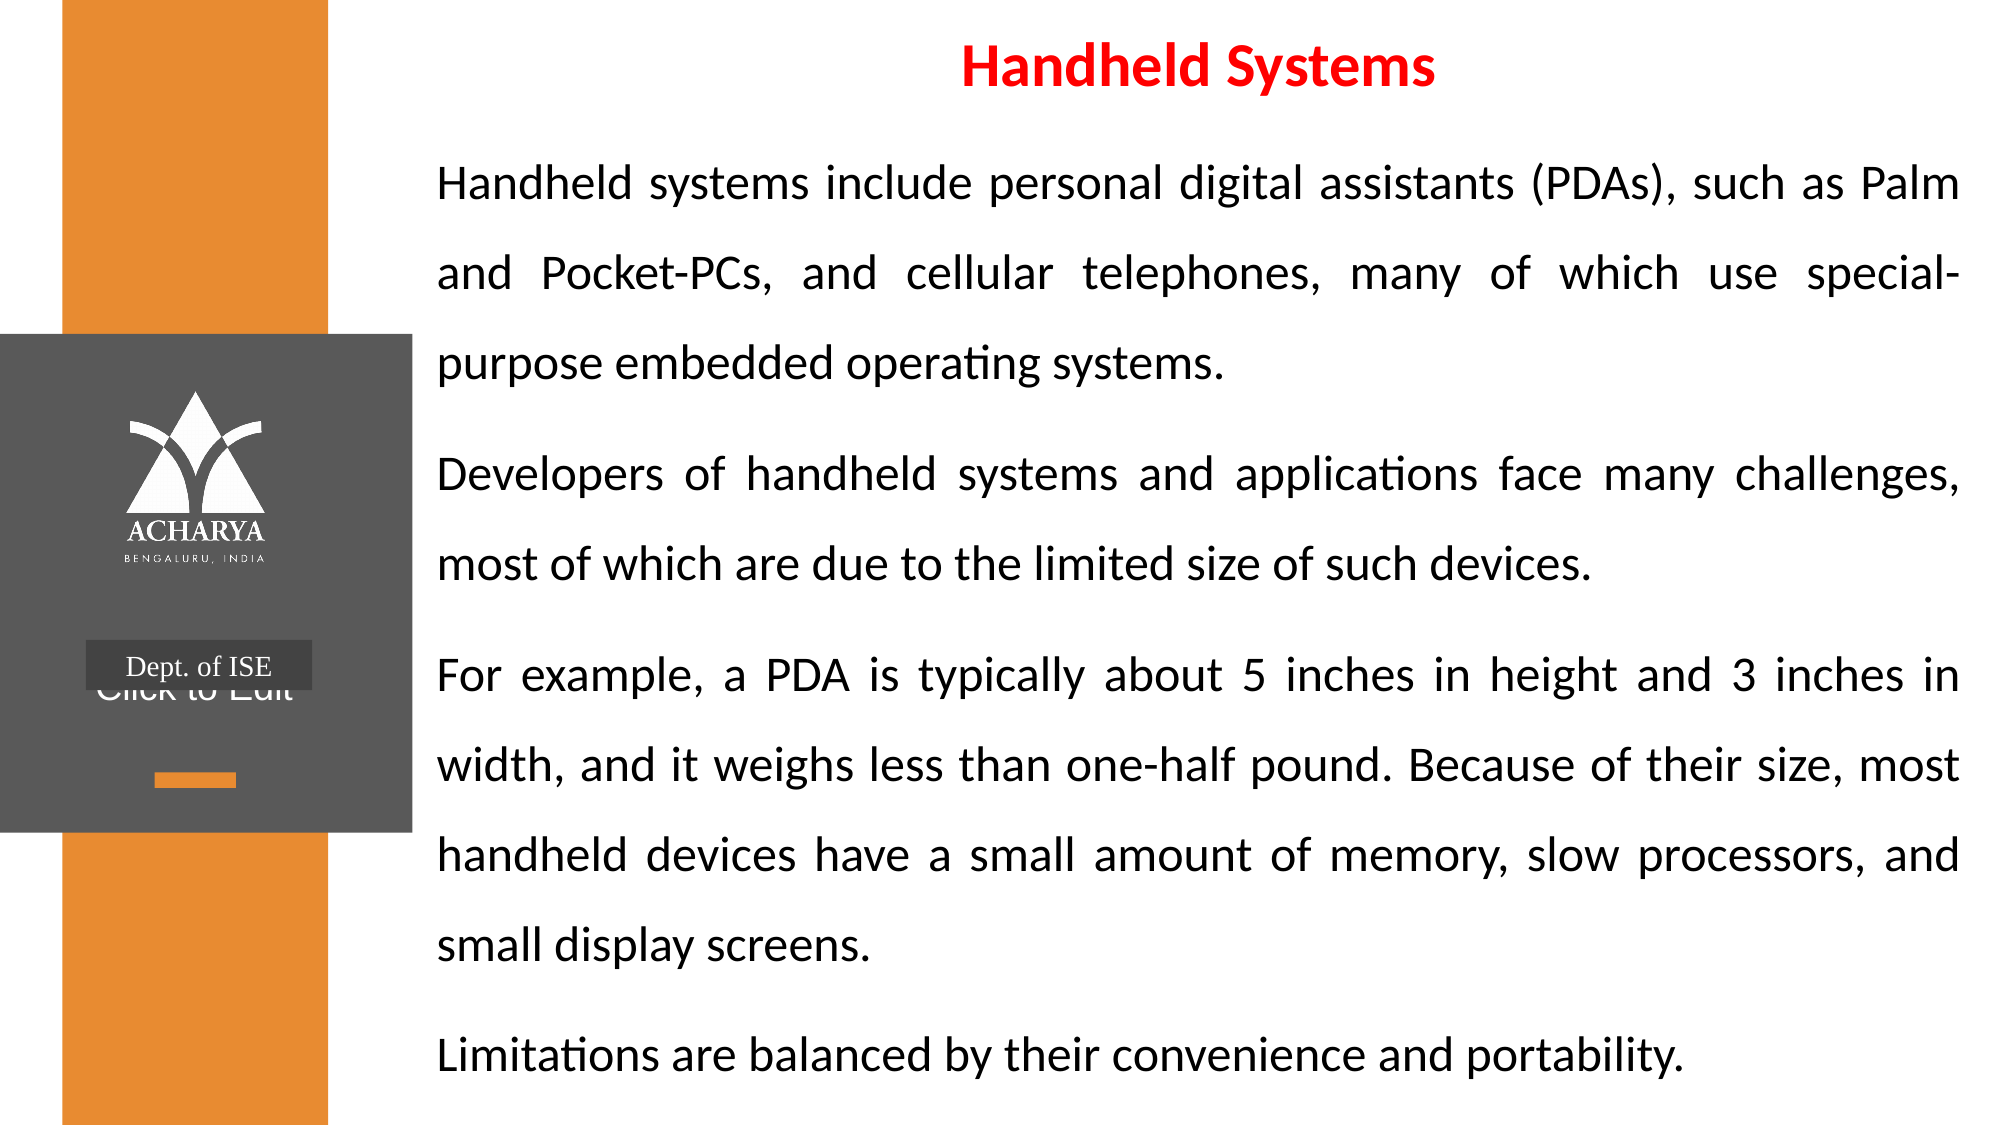

Handheld Systems
Handheld systems include personal digital assistants (PDAs), such as Palm and Pocket-PCs, and cellular telephones, many of which use special-purpose embedded operating systems.
Developers of handheld systems and applications face many challenges, most of which are due to the limited size of such devices.
For example, a PDA is typically about 5 inches in height and 3 inches in width, and it weighs less than one-half pound. Because of their size, most handheld devices have a small amount of memory, slow processors, and small display screens.
Limitations are balanced by their convenience and portability.

Dept. of ISE